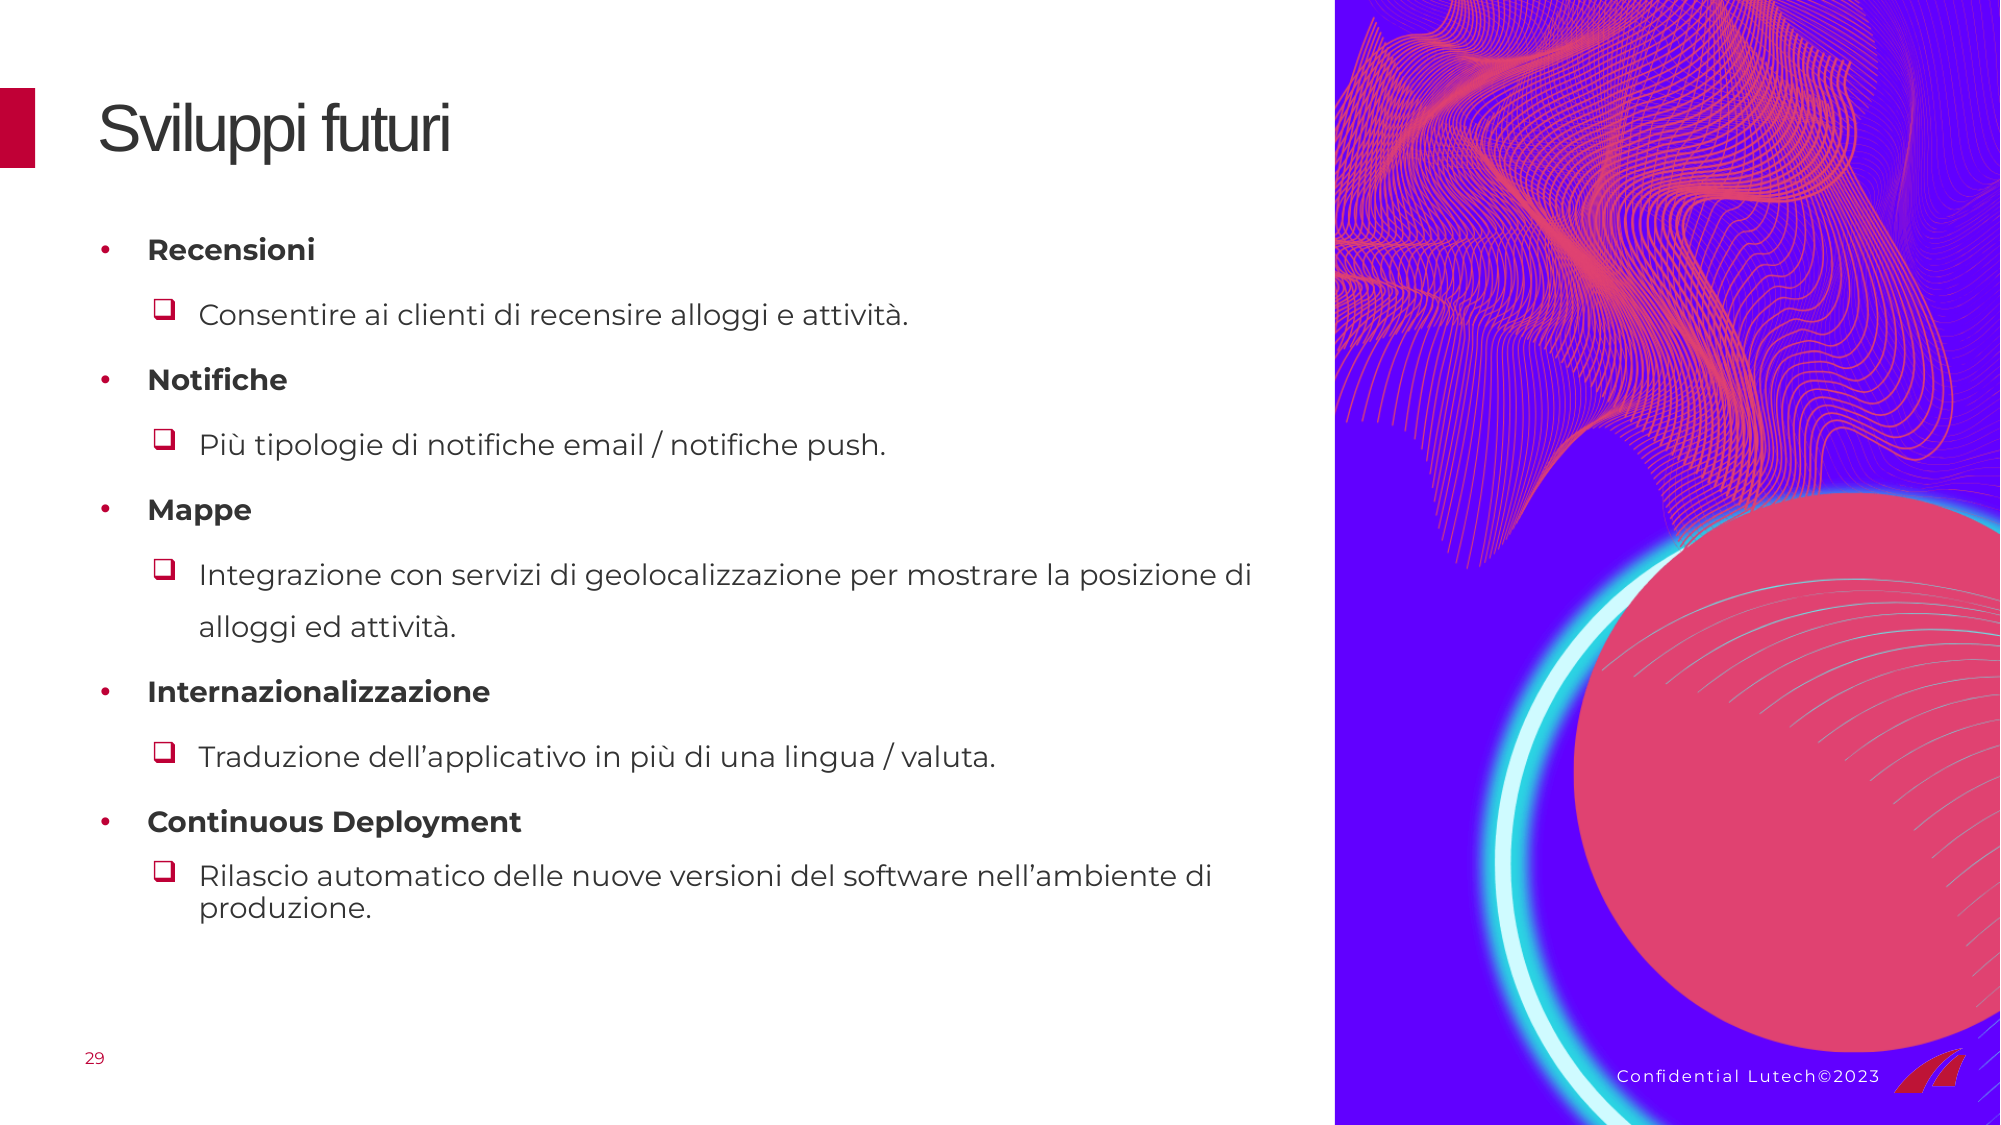

# Sviluppi futuri
Recensioni
Consentire ai clienti di recensire alloggi e attività.
Notifiche
Più tipologie di notifiche email / notifiche push.
Mappe
Integrazione con servizi di geolocalizzazione per mostrare la posizione di alloggi ed attività.
Internazionalizzazione
Traduzione dell’applicativo in più di una lingua / valuta.
Continuous Deployment
Rilascio automatico delle nuove versioni del software nell’ambiente di produzione.